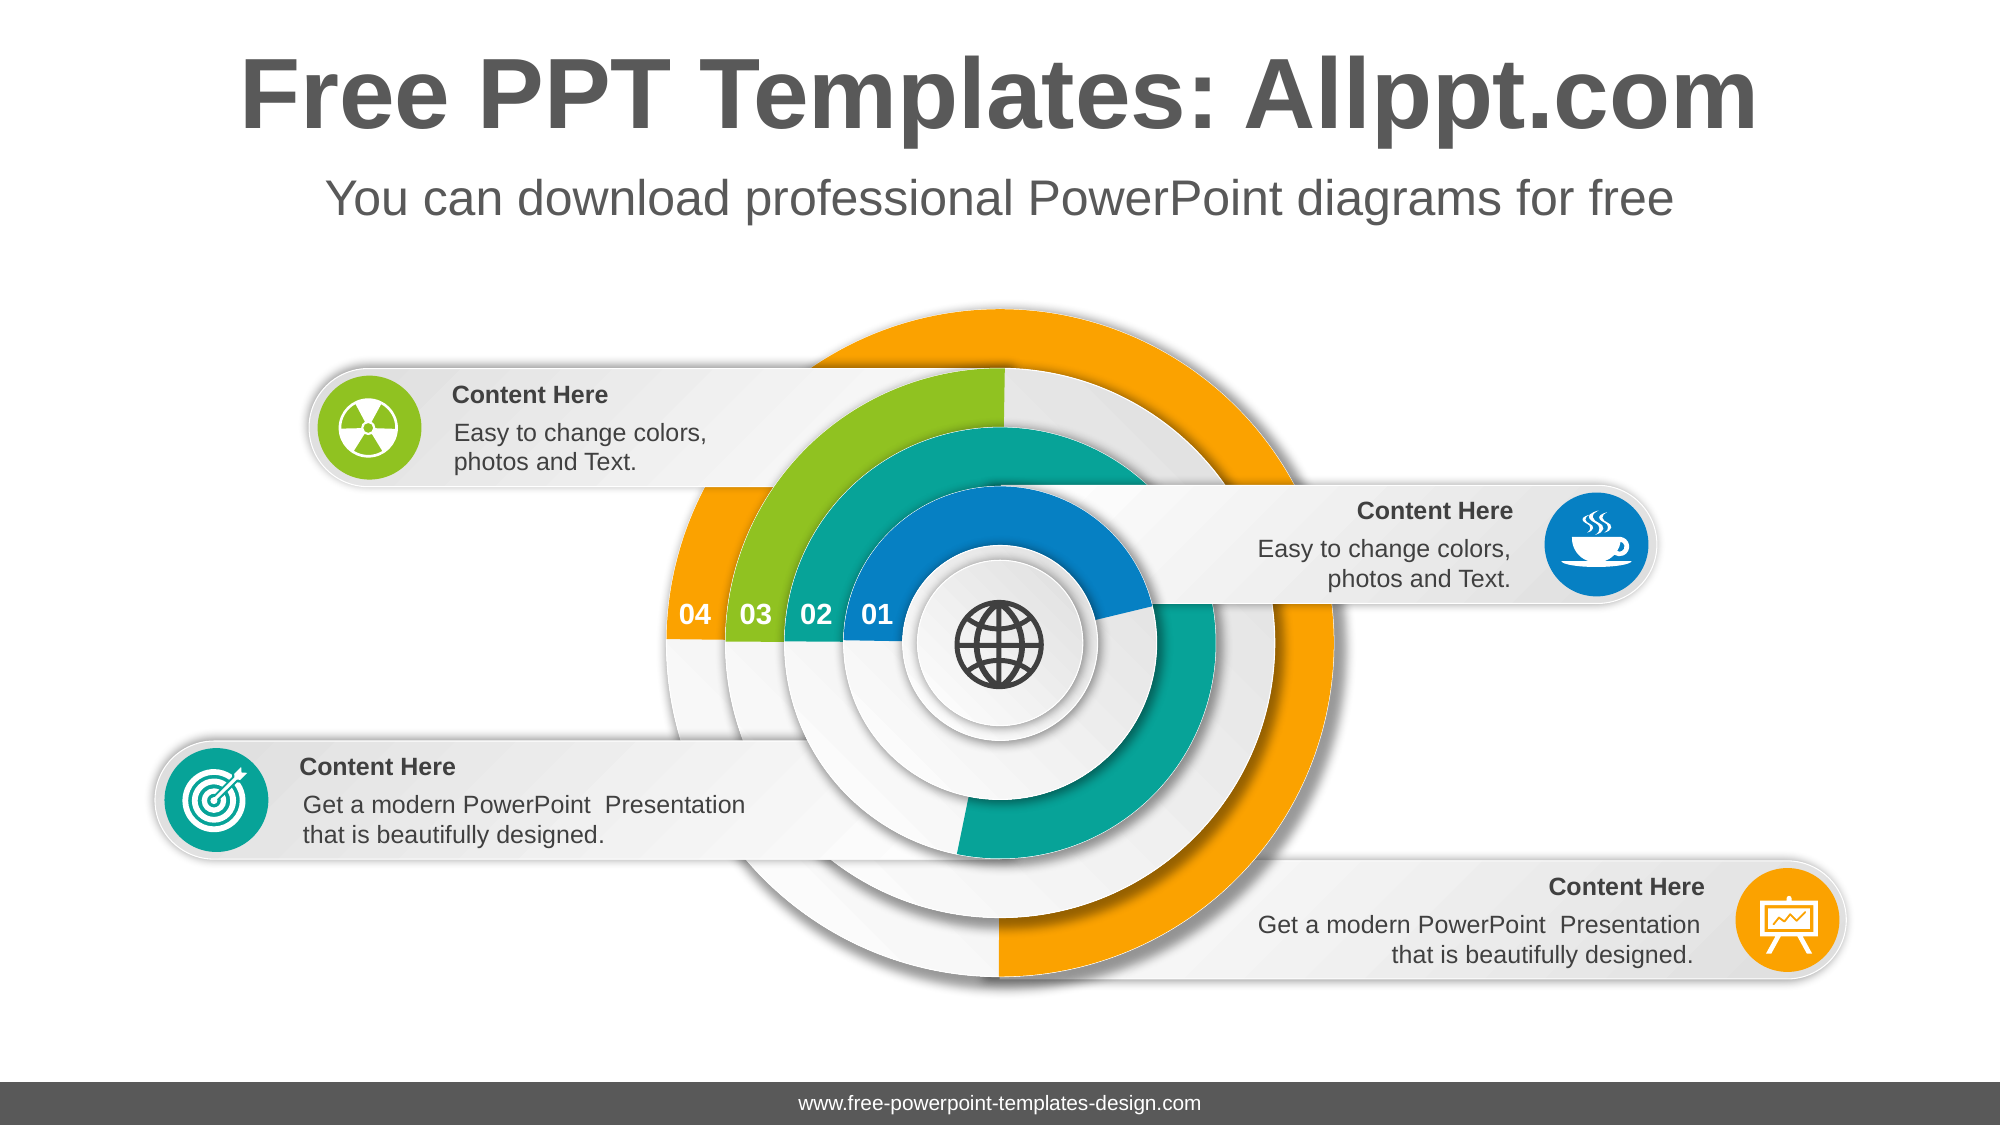

# Free PPT Templates: Allppt.com

You can download professional PowerPoint diagrams for free

Content Here
Easy to change colors, photos and Text.

Content Here
Easy to change colors, photos and Text.

04
03
02
01

Content Here
Get a modern PowerPoint  Presentation that is beautifully designed.

Content Here
Get a modern PowerPoint  Presentation that is beautifully designed.

www.free-powerpoint-templates-design.com